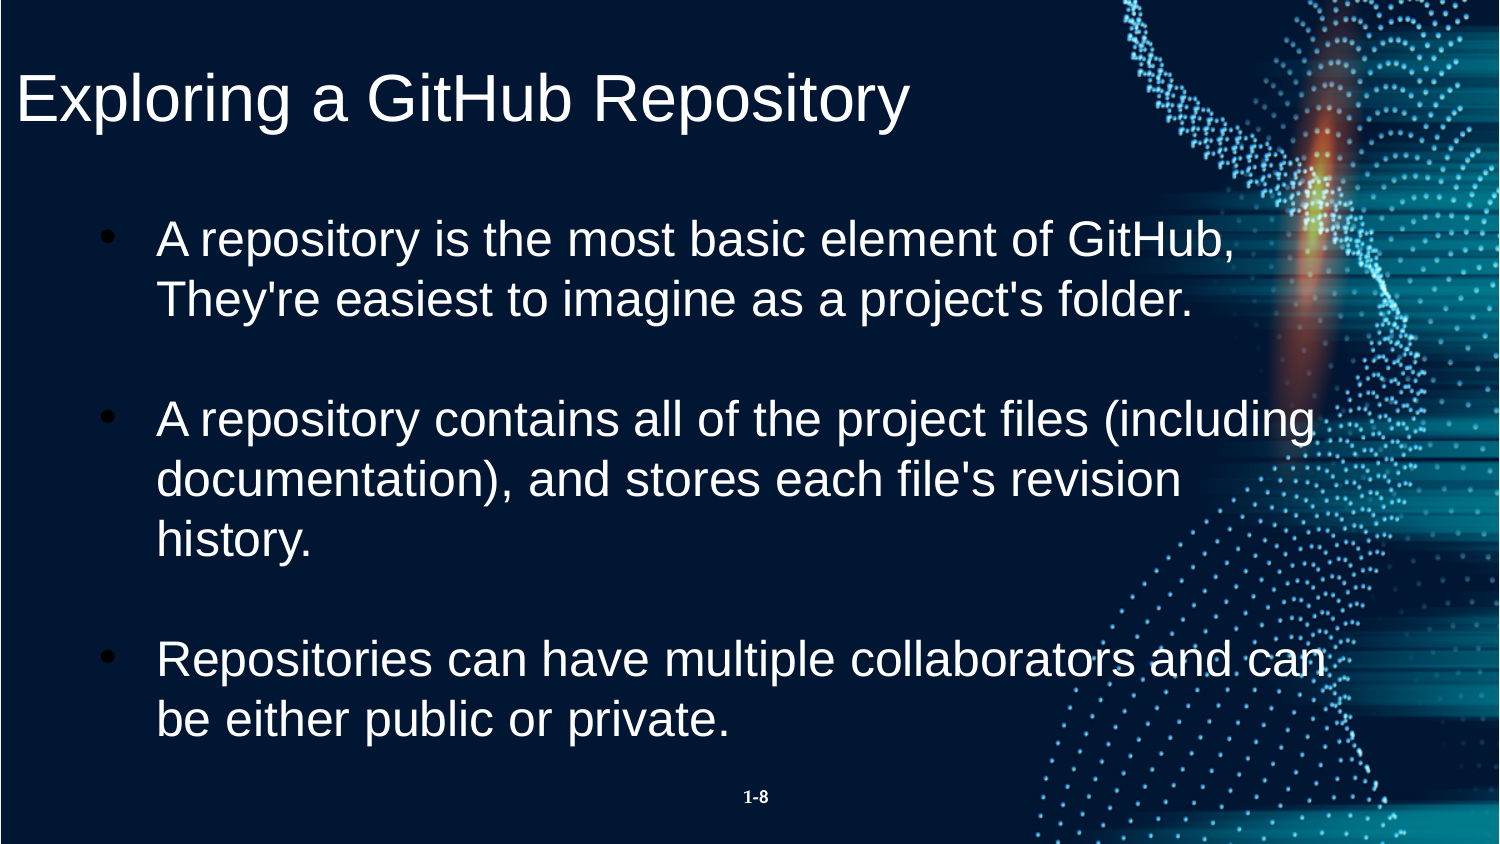

Exploring a GitHub Repository
A repository is the most basic element of GitHub, They're easiest to imagine as a project's folder.

A repository contains all of the project files (including documentation), and stores each file's revision history.

Repositories can have multiple collaborators and can be either public or private.
1-8